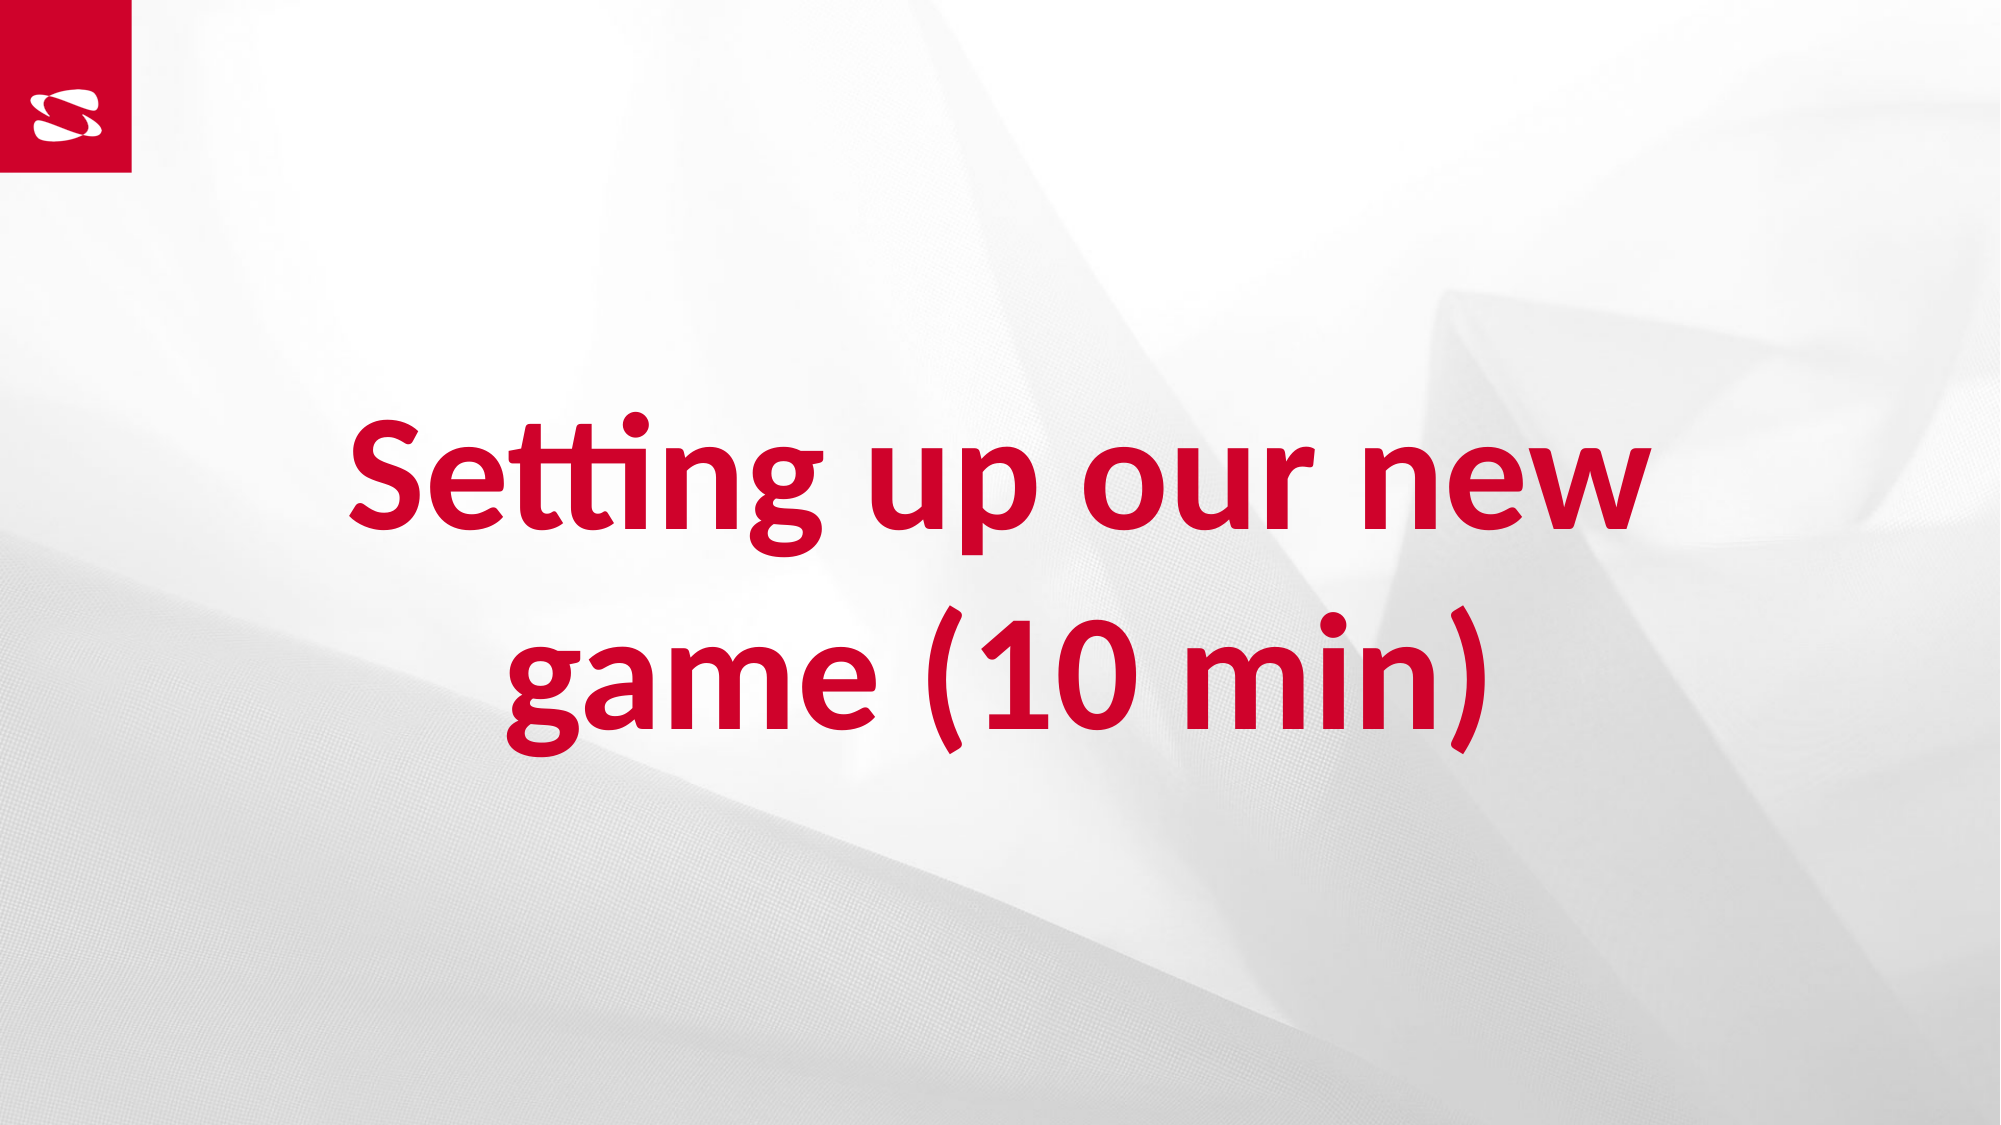

Setting up our new game (10 min)